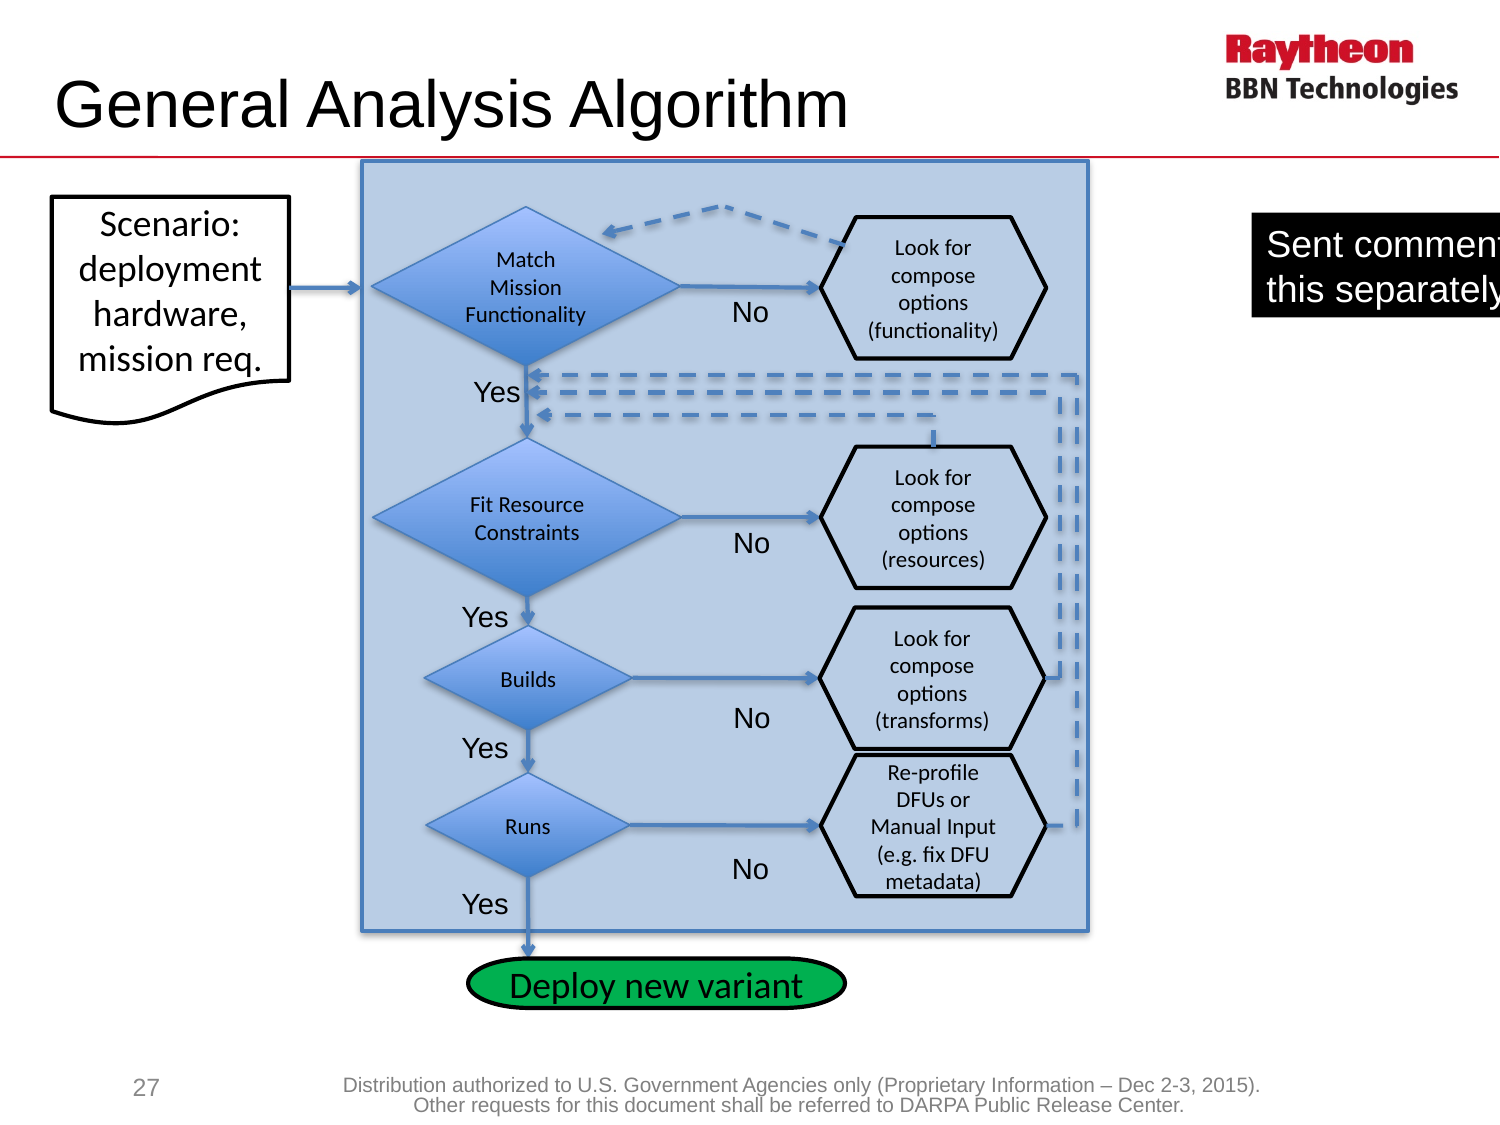

# General Analysis Algorithm

Scenario: deployment hardware, mission req.
Match Mission Functionality
Sent comments on this separately
Look for compose options (functionality)
No
Yes
Fit Resource Constraints
Look for compose options (resources)
No
Yes
Look for compose options (transforms)
Builds
No
Yes
Re-profile DFUs or Manual Input (e.g. fix DFU metadata)
Runs
No
Yes
Deploy new variant
27